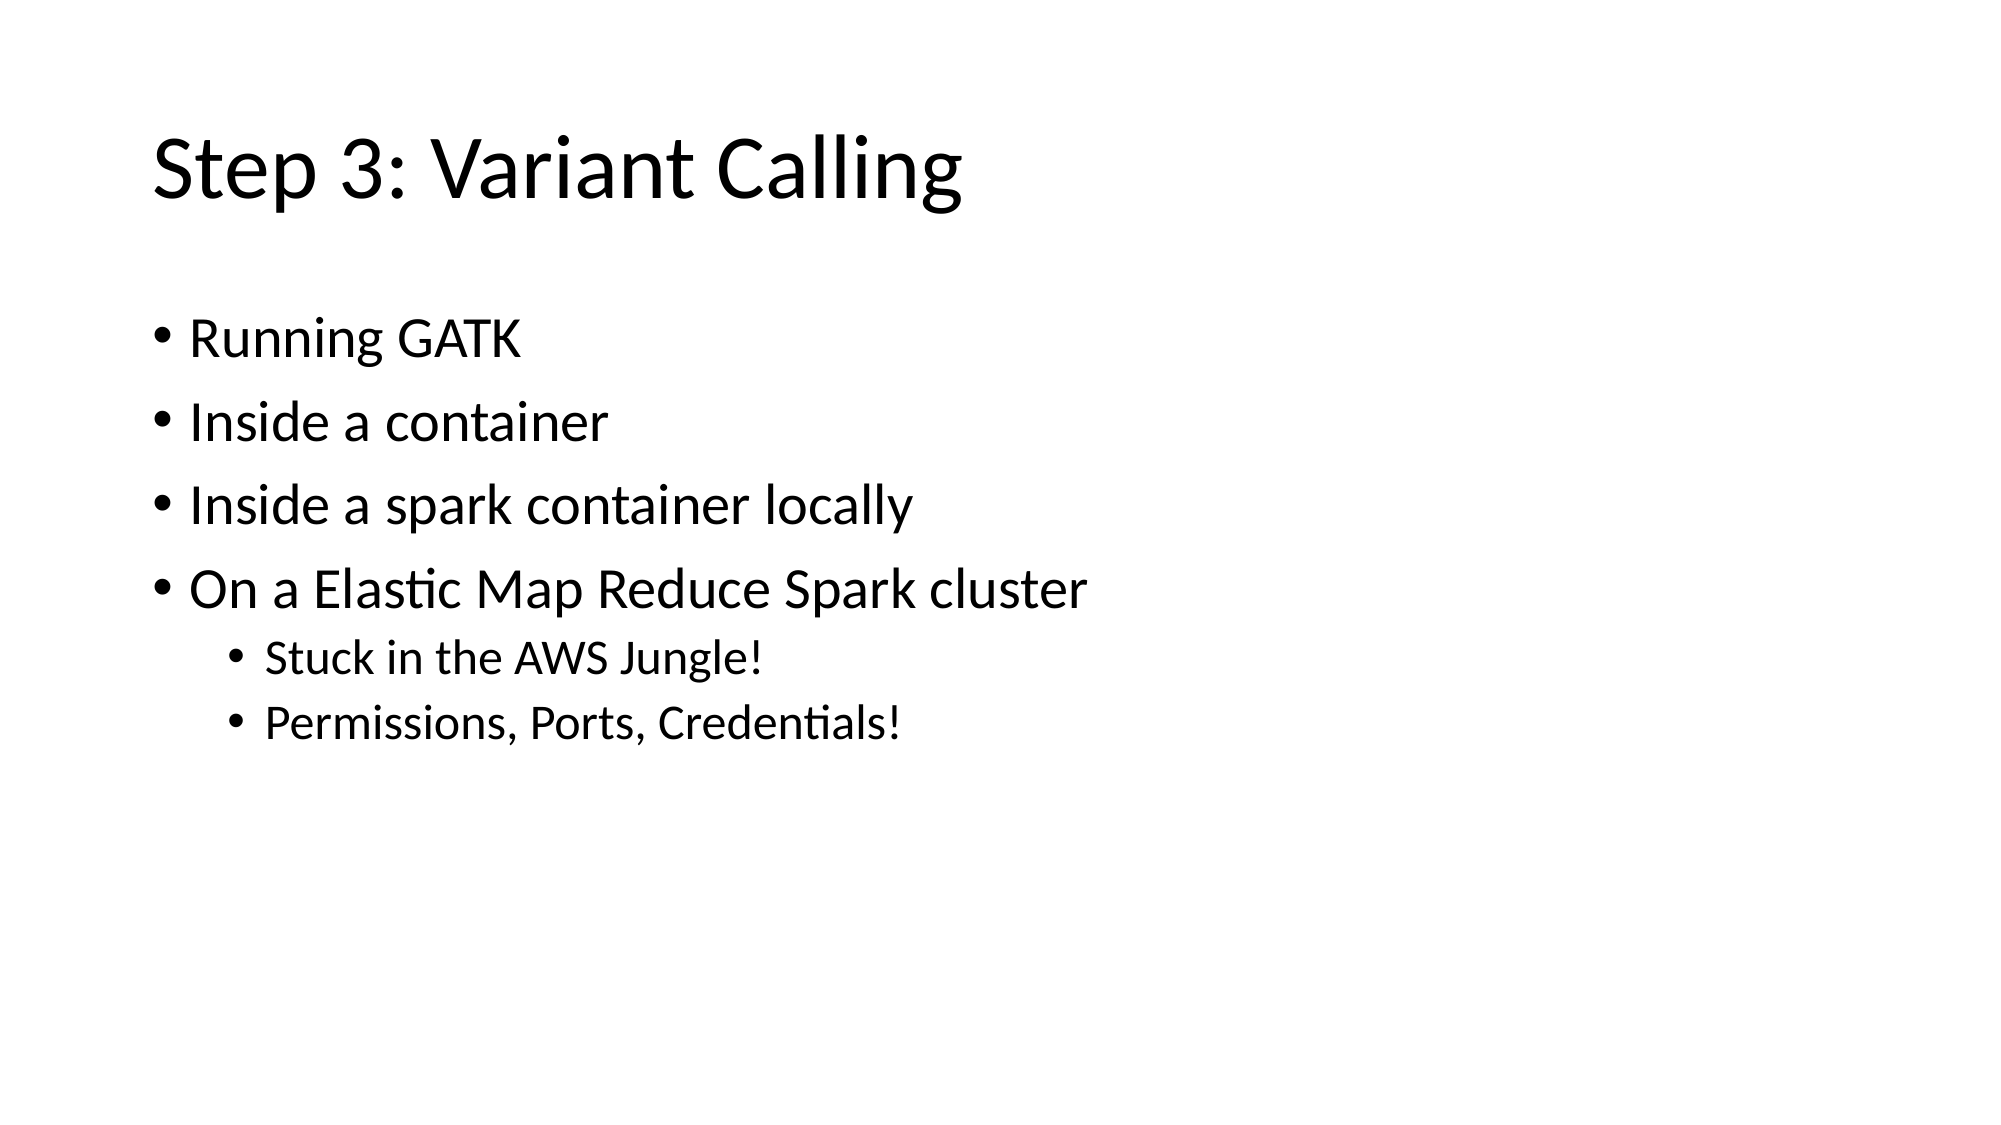

# Step 3: Variant Calling
Running GATK
Inside a container
Inside a spark container locally
On a Elastic Map Reduce Spark cluster
Stuck in the AWS Jungle!
Permissions, Ports, Credentials!